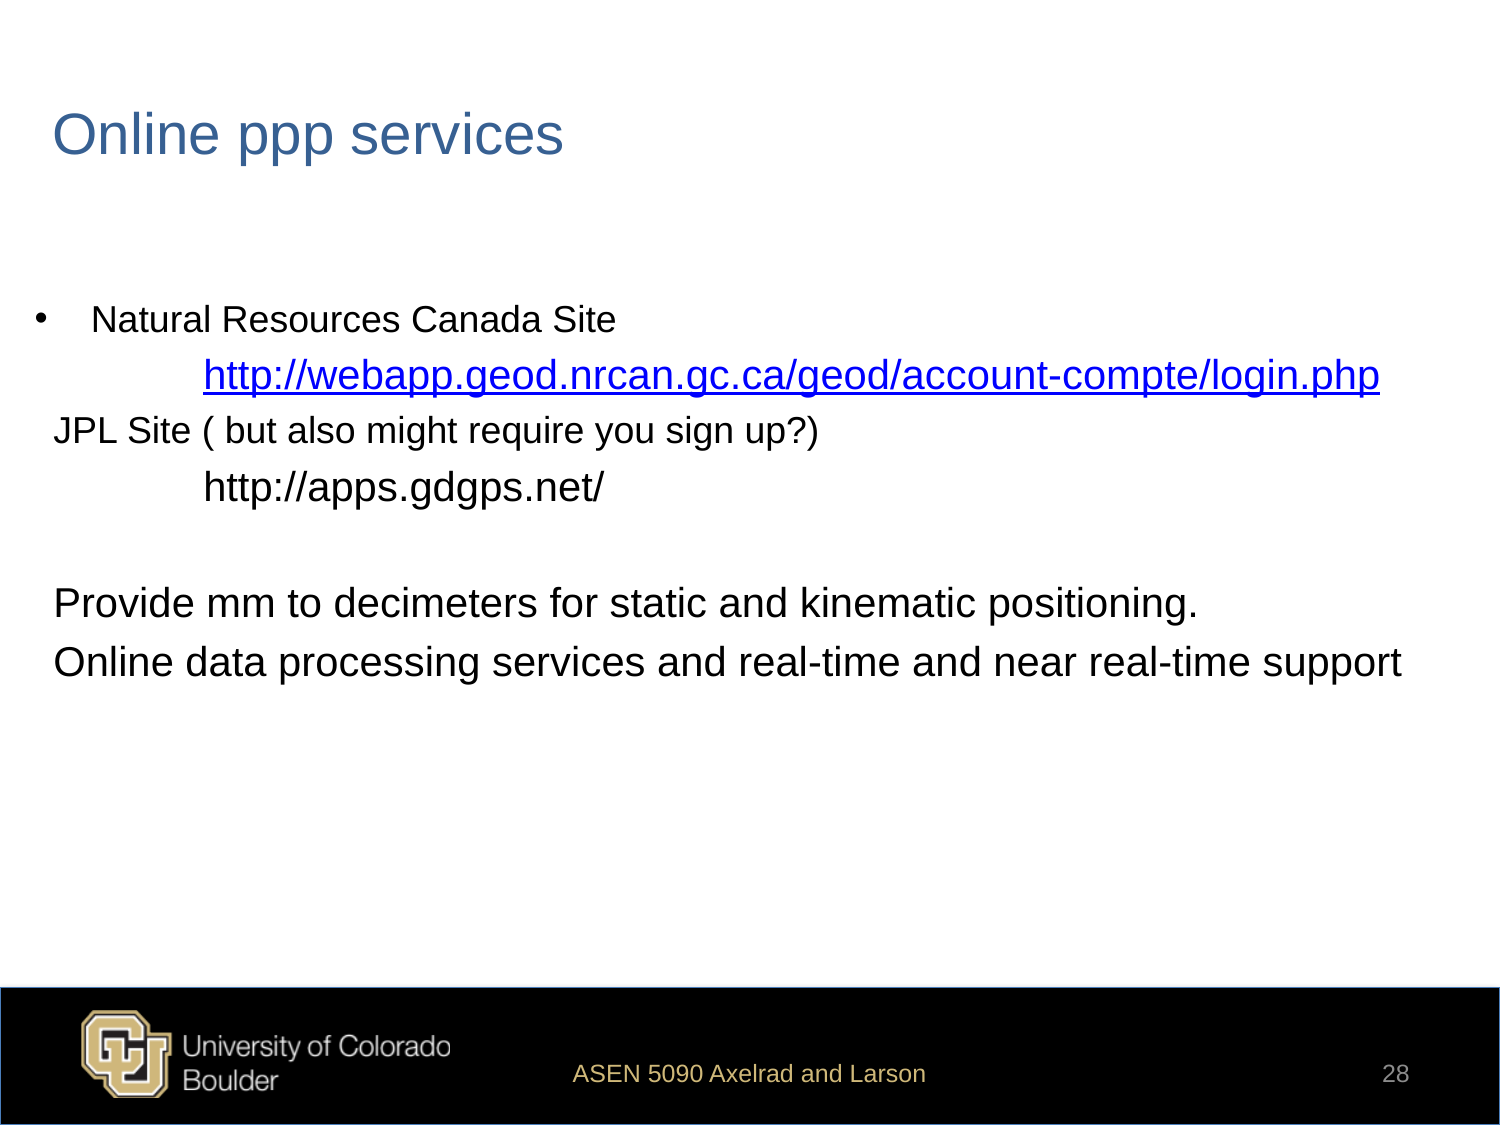

# Online ppp services
Natural Resources Canada Site
	http://webapp.geod.nrcan.gc.ca/geod/account-compte/login.php
JPL Site ( but also might require you sign up?)
	http://apps.gdgps.net/

Provide mm to decimeters for static and kinematic positioning.
Online data processing services and real-time and near real-time support
ASEN 5090 Axelrad and Larson
28
K. Larson and P. Axelrad, University of Colorado